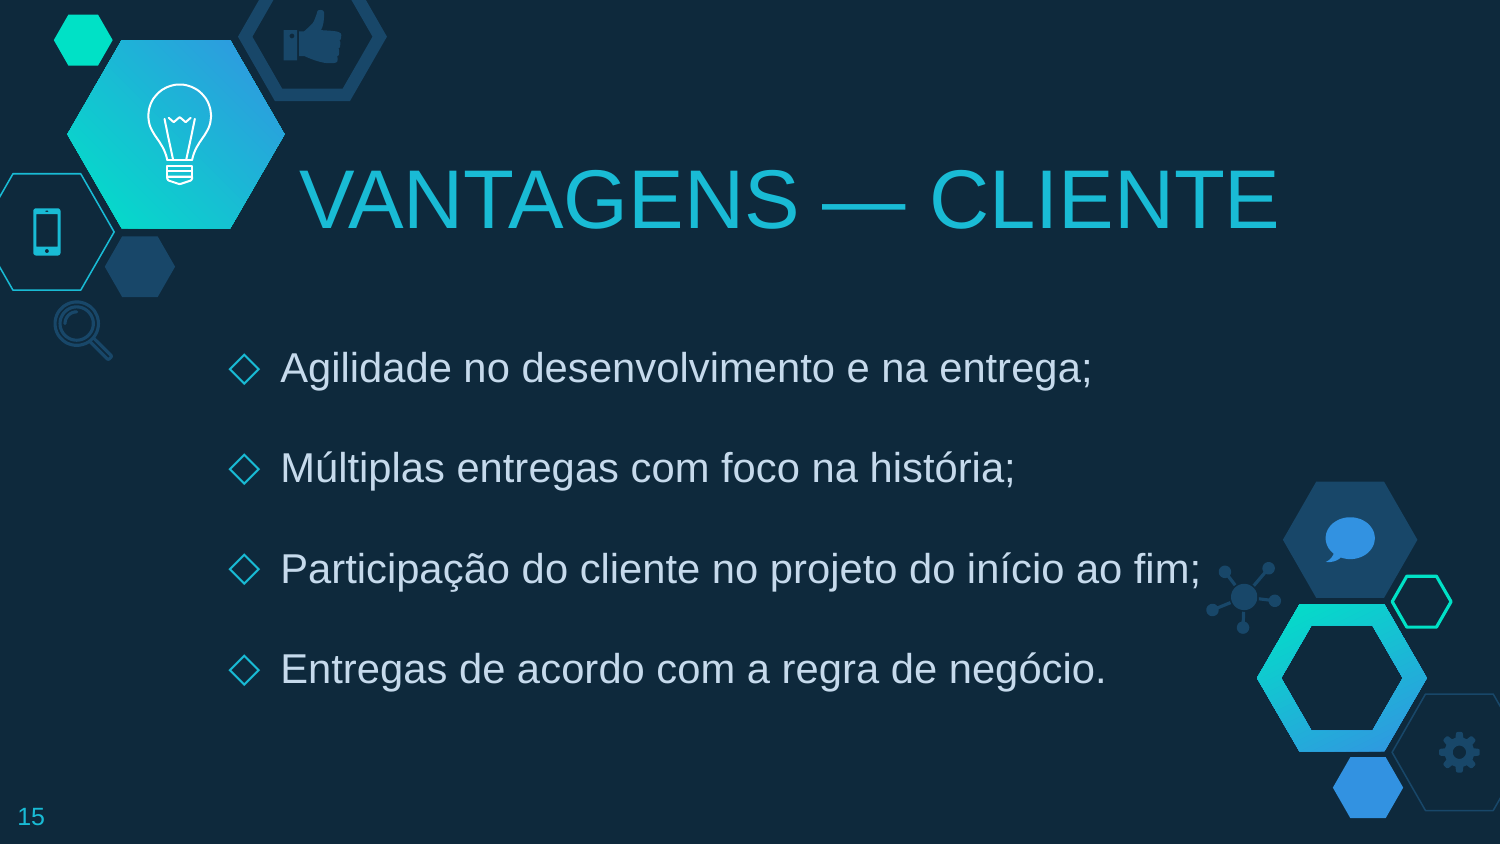

# Vantagens — cliente
Agilidade no desenvolvimento e na entrega;
Múltiplas entregas com foco na história;
Participação do cliente no projeto do início ao fim;
Entregas de acordo com a regra de negócio.
15